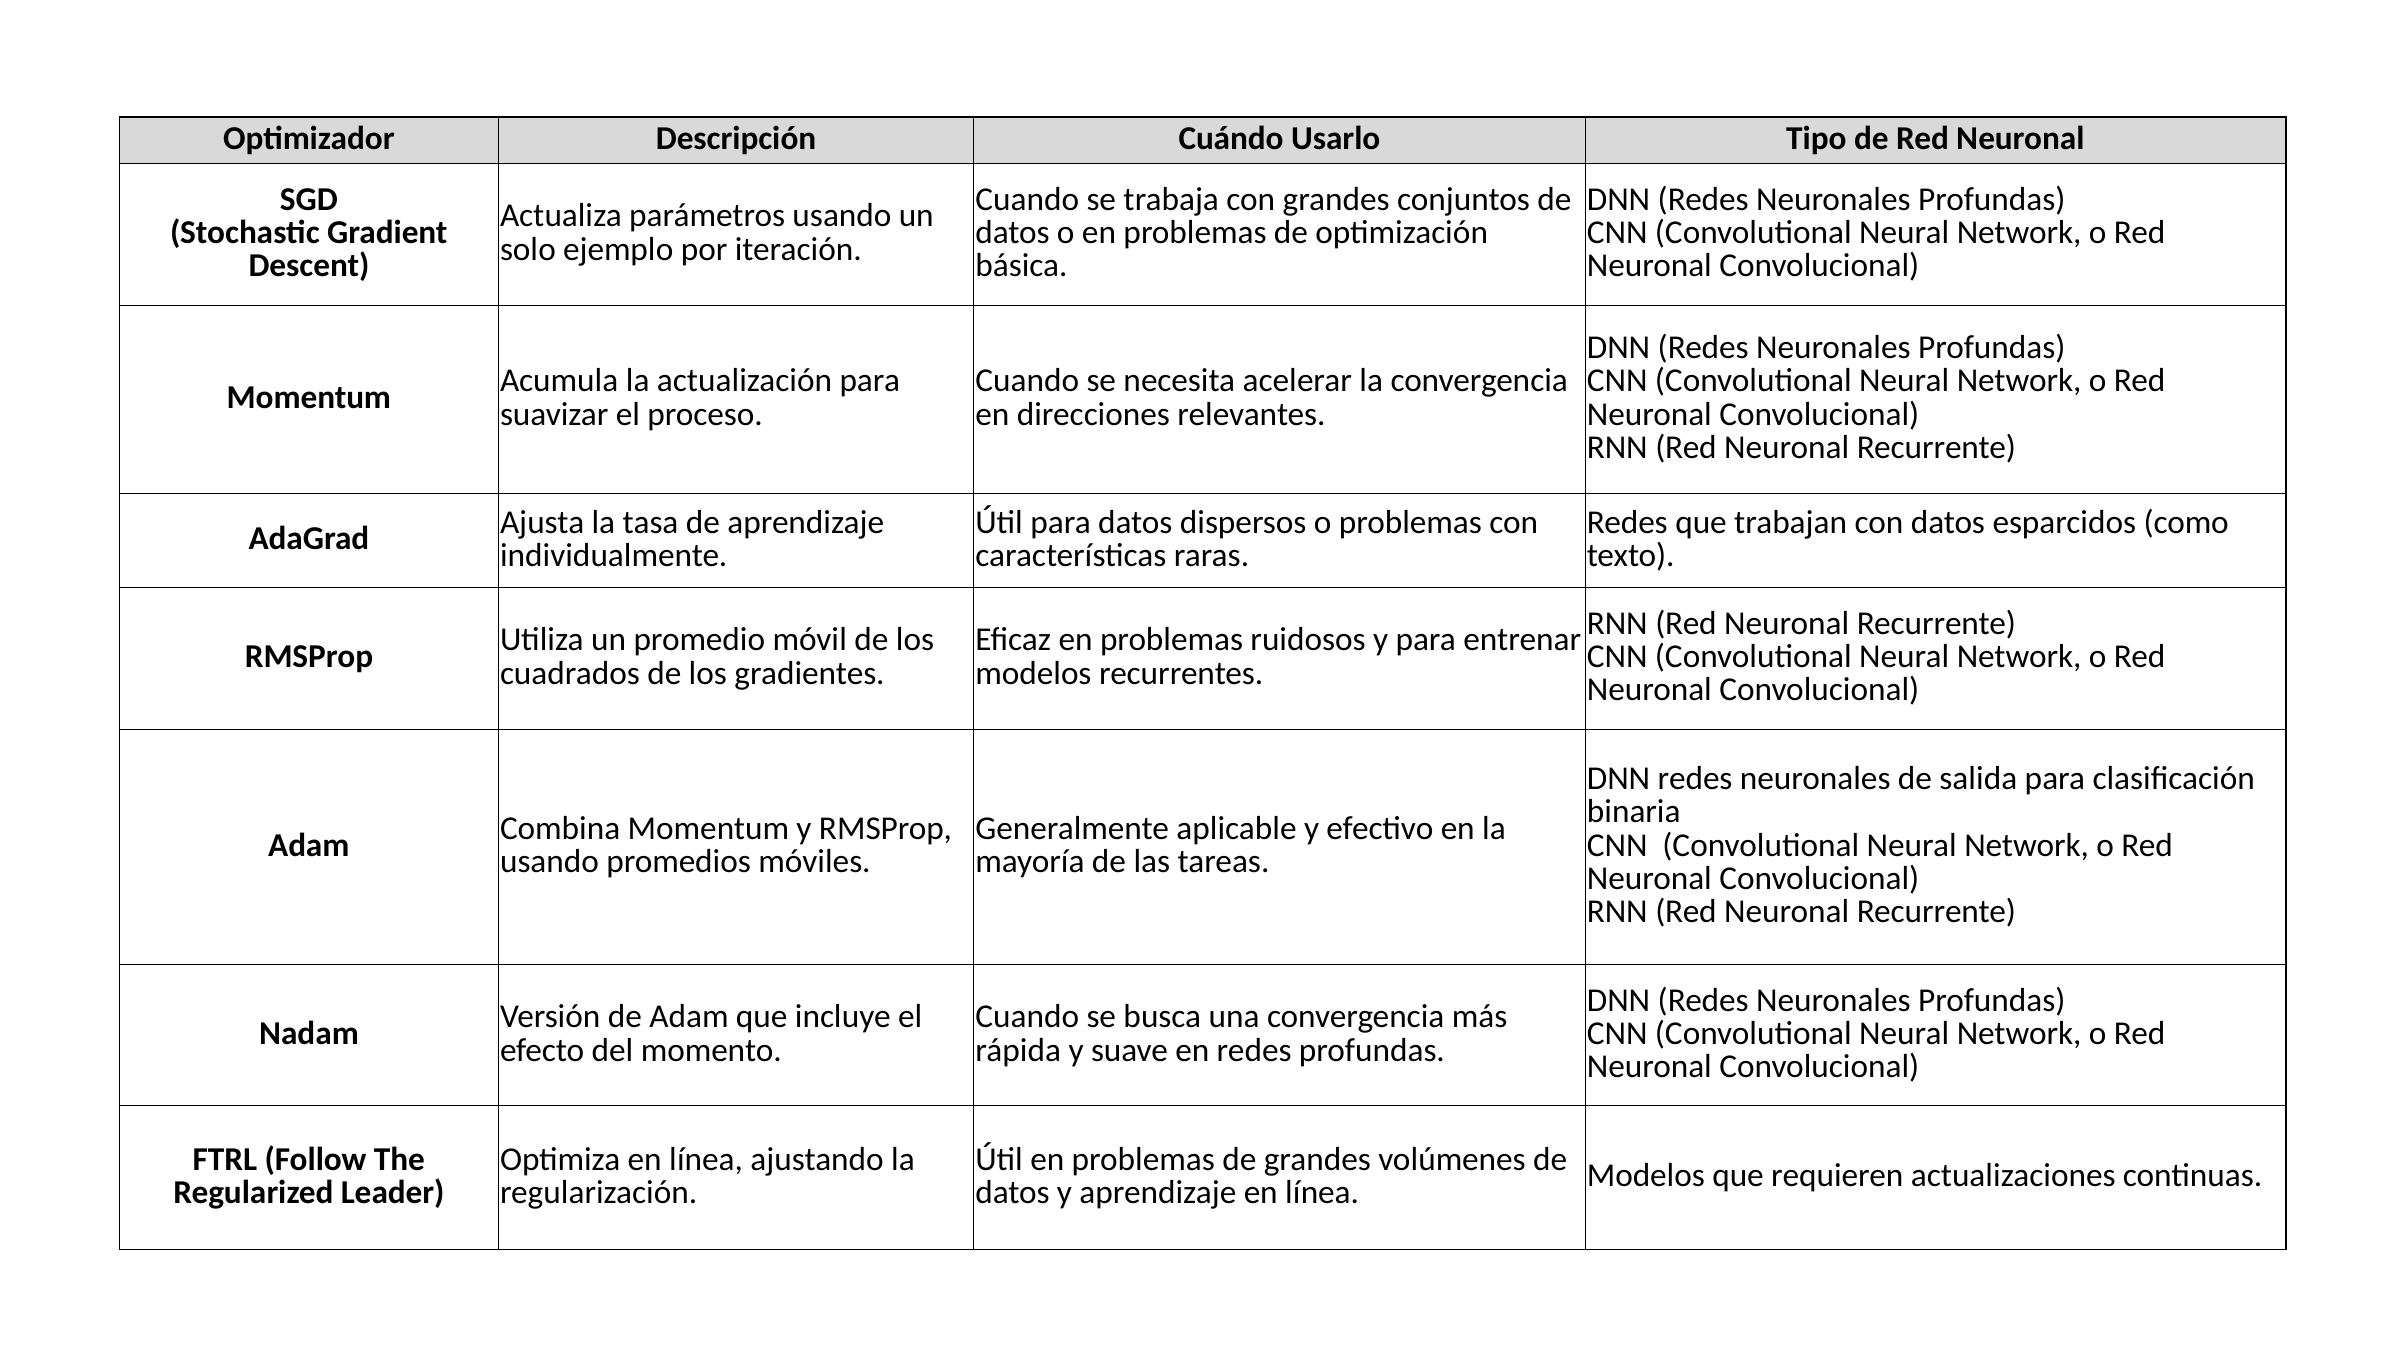

| Optimizador | Descripción | Cuándo Usarlo | Tipo de Red Neuronal |
| --- | --- | --- | --- |
| SGD (Stochastic Gradient Descent) | Actualiza parámetros usando un solo ejemplo por iteración. | Cuando se trabaja con grandes conjuntos de datos o en problemas de optimización básica. | DNN (Redes Neuronales Profundas) CNN (Convolutional Neural Network, o Red Neuronal Convolucional) |
| Momentum | Acumula la actualización para suavizar el proceso. | Cuando se necesita acelerar la convergencia en direcciones relevantes. | DNN (Redes Neuronales Profundas) CNN (Convolutional Neural Network, o Red Neuronal Convolucional) RNN (Red Neuronal Recurrente) |
| AdaGrad | Ajusta la tasa de aprendizaje individualmente. | Útil para datos dispersos o problemas con características raras. | Redes que trabajan con datos esparcidos (como texto). |
| RMSProp | Utiliza un promedio móvil de los cuadrados de los gradientes. | Eficaz en problemas ruidosos y para entrenar modelos recurrentes. | RNN (Red Neuronal Recurrente) CNN (Convolutional Neural Network, o Red Neuronal Convolucional) |
| Adam | Combina Momentum y RMSProp, usando promedios móviles. | Generalmente aplicable y efectivo en la mayoría de las tareas. | DNN redes neuronales de salida para clasificación binaria CNN (Convolutional Neural Network, o Red Neuronal Convolucional) RNN (Red Neuronal Recurrente) |
| Nadam | Versión de Adam que incluye el efecto del momento. | Cuando se busca una convergencia más rápida y suave en redes profundas. | DNN (Redes Neuronales Profundas) CNN (Convolutional Neural Network, o Red Neuronal Convolucional) |
| FTRL (Follow The Regularized Leader) | Optimiza en línea, ajustando la regularización. | Útil en problemas de grandes volúmenes de datos y aprendizaje en línea. | Modelos que requieren actualizaciones continuas. |